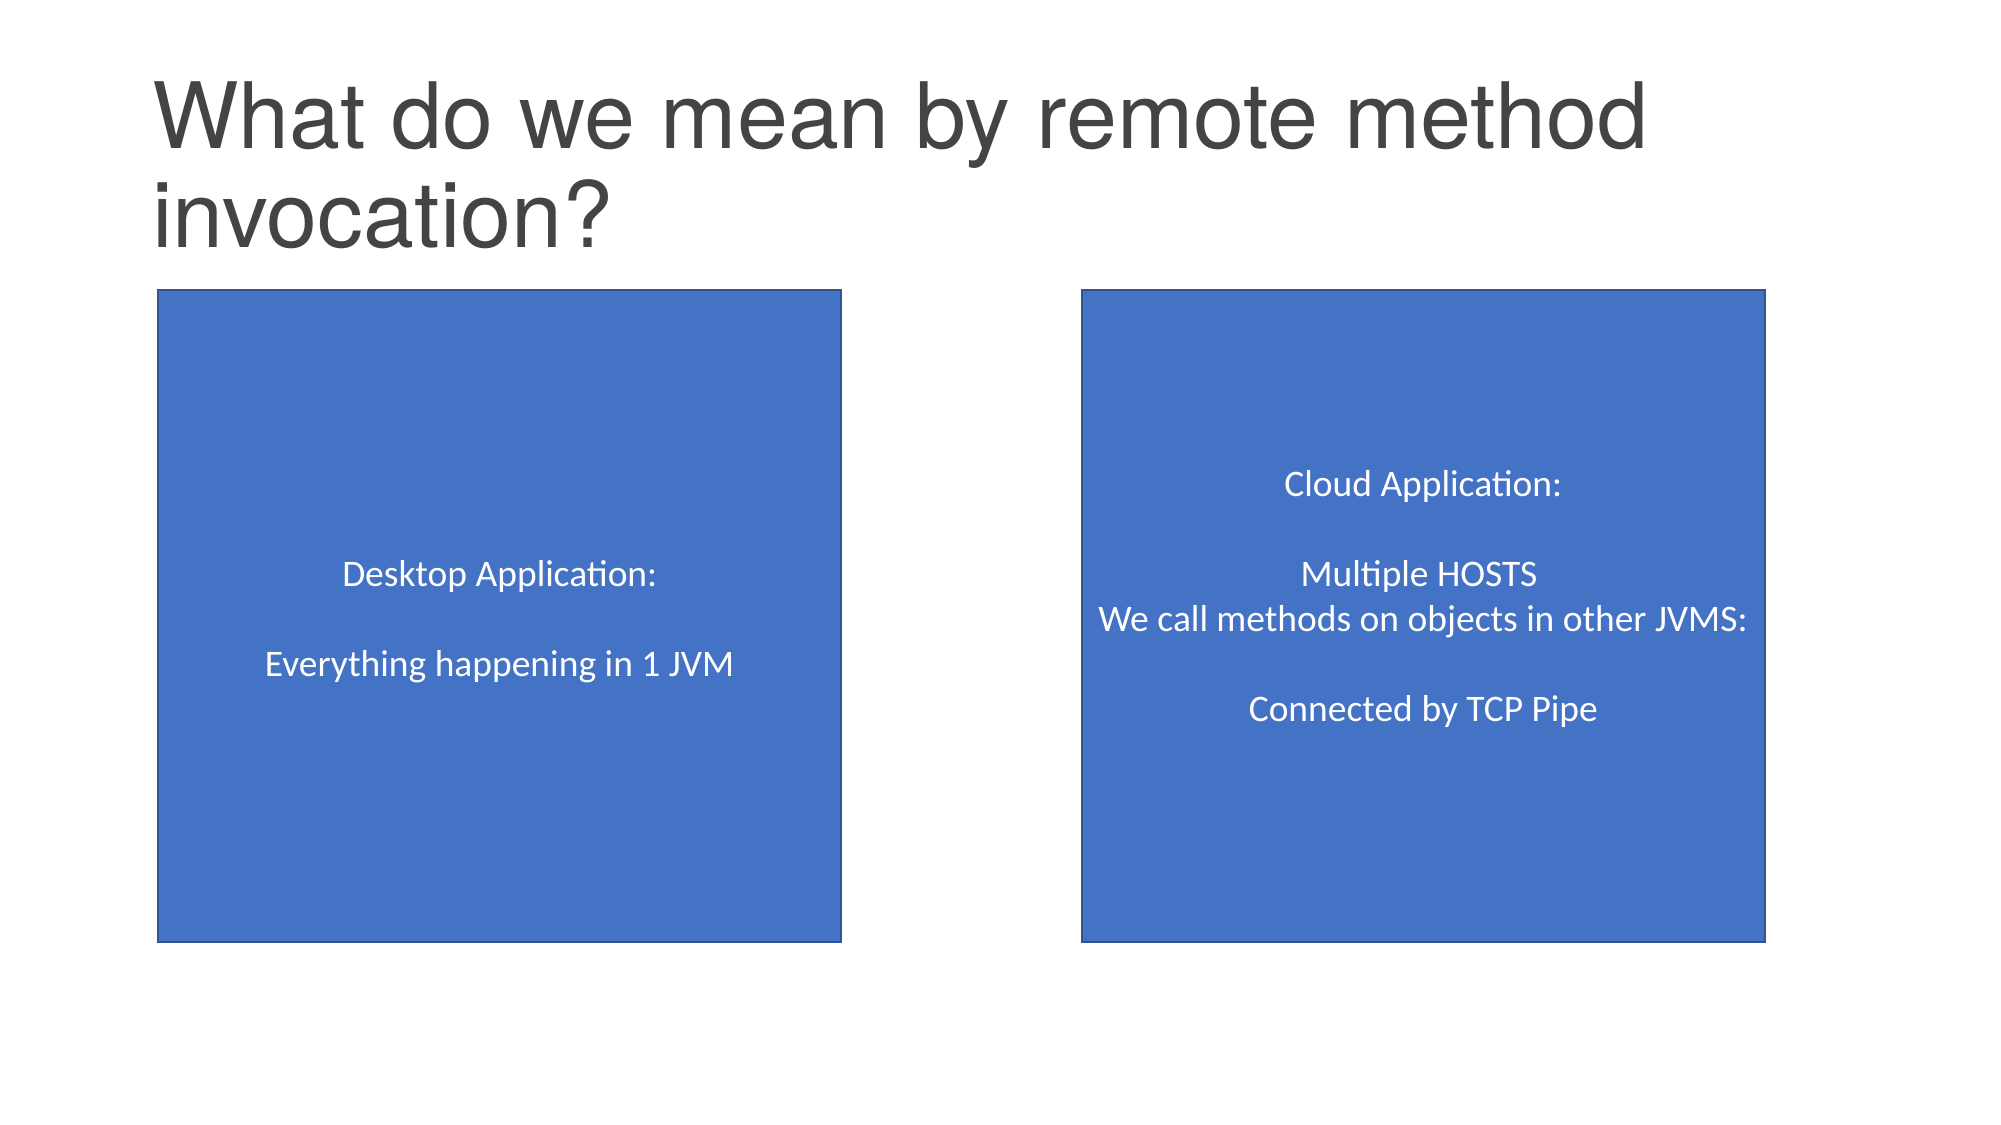

# What do we mean by remote method invocation?
Desktop Application:

Everything happening in 1 JVM
Cloud Application:

Multiple HOSTS
We call methods on objects in other JVMS:

Connected by TCP Pipe